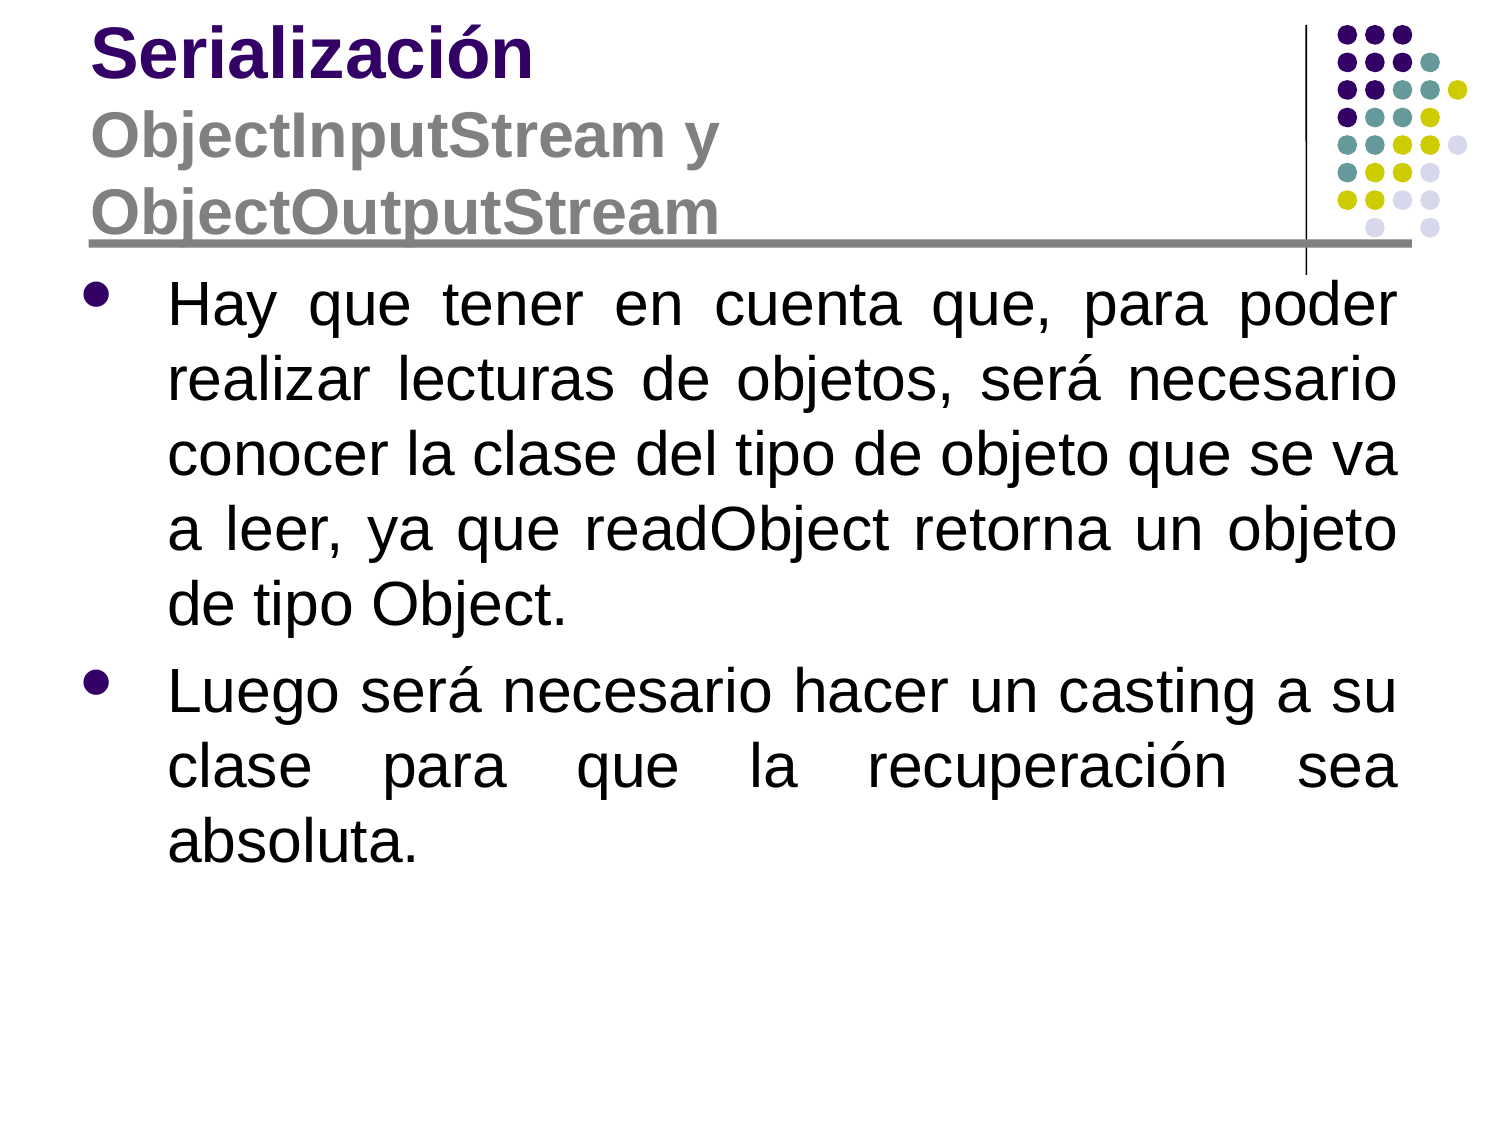

# Serialización ObjectInputStream y ObjectOutputStream
Hay que tener en cuenta que, para poder realizar lecturas de objetos, será necesario conocer la clase del tipo de objeto que se va a leer, ya que readObject retorna un objeto de tipo Object.
Luego será necesario hacer un casting a su clase para que la recuperación sea absoluta.